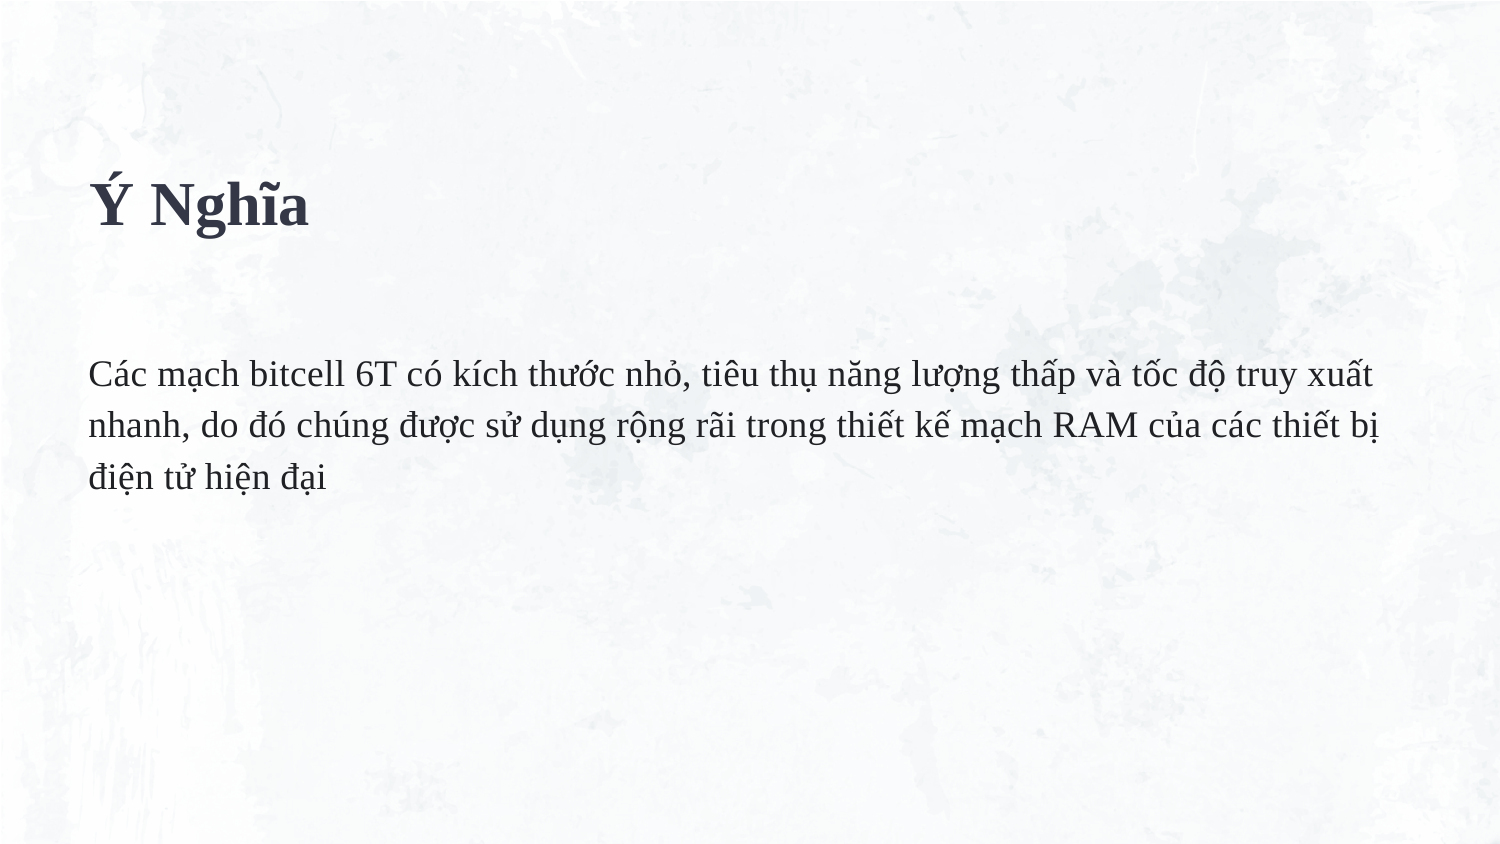

# Ý Nghĩa
Các mạch bitcell 6T có kích thước nhỏ, tiêu thụ năng lượng thấp và tốc độ truy xuất nhanh, do đó chúng được sử dụng rộng rãi trong thiết kế mạch RAM của các thiết bị điện tử hiện đại